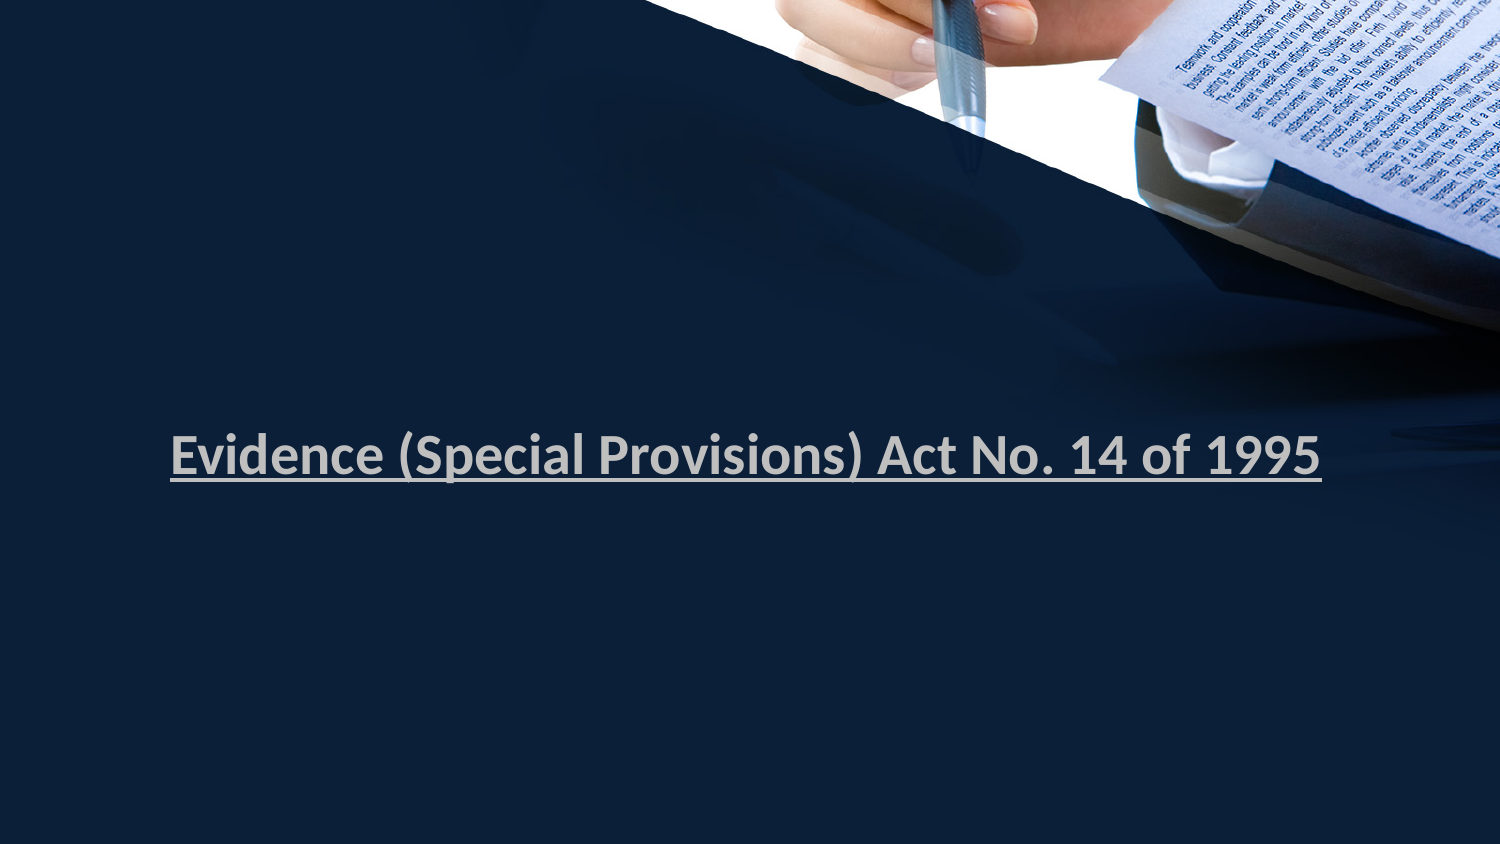

Evidence (Special Provisions) Act No. 14 of 1995